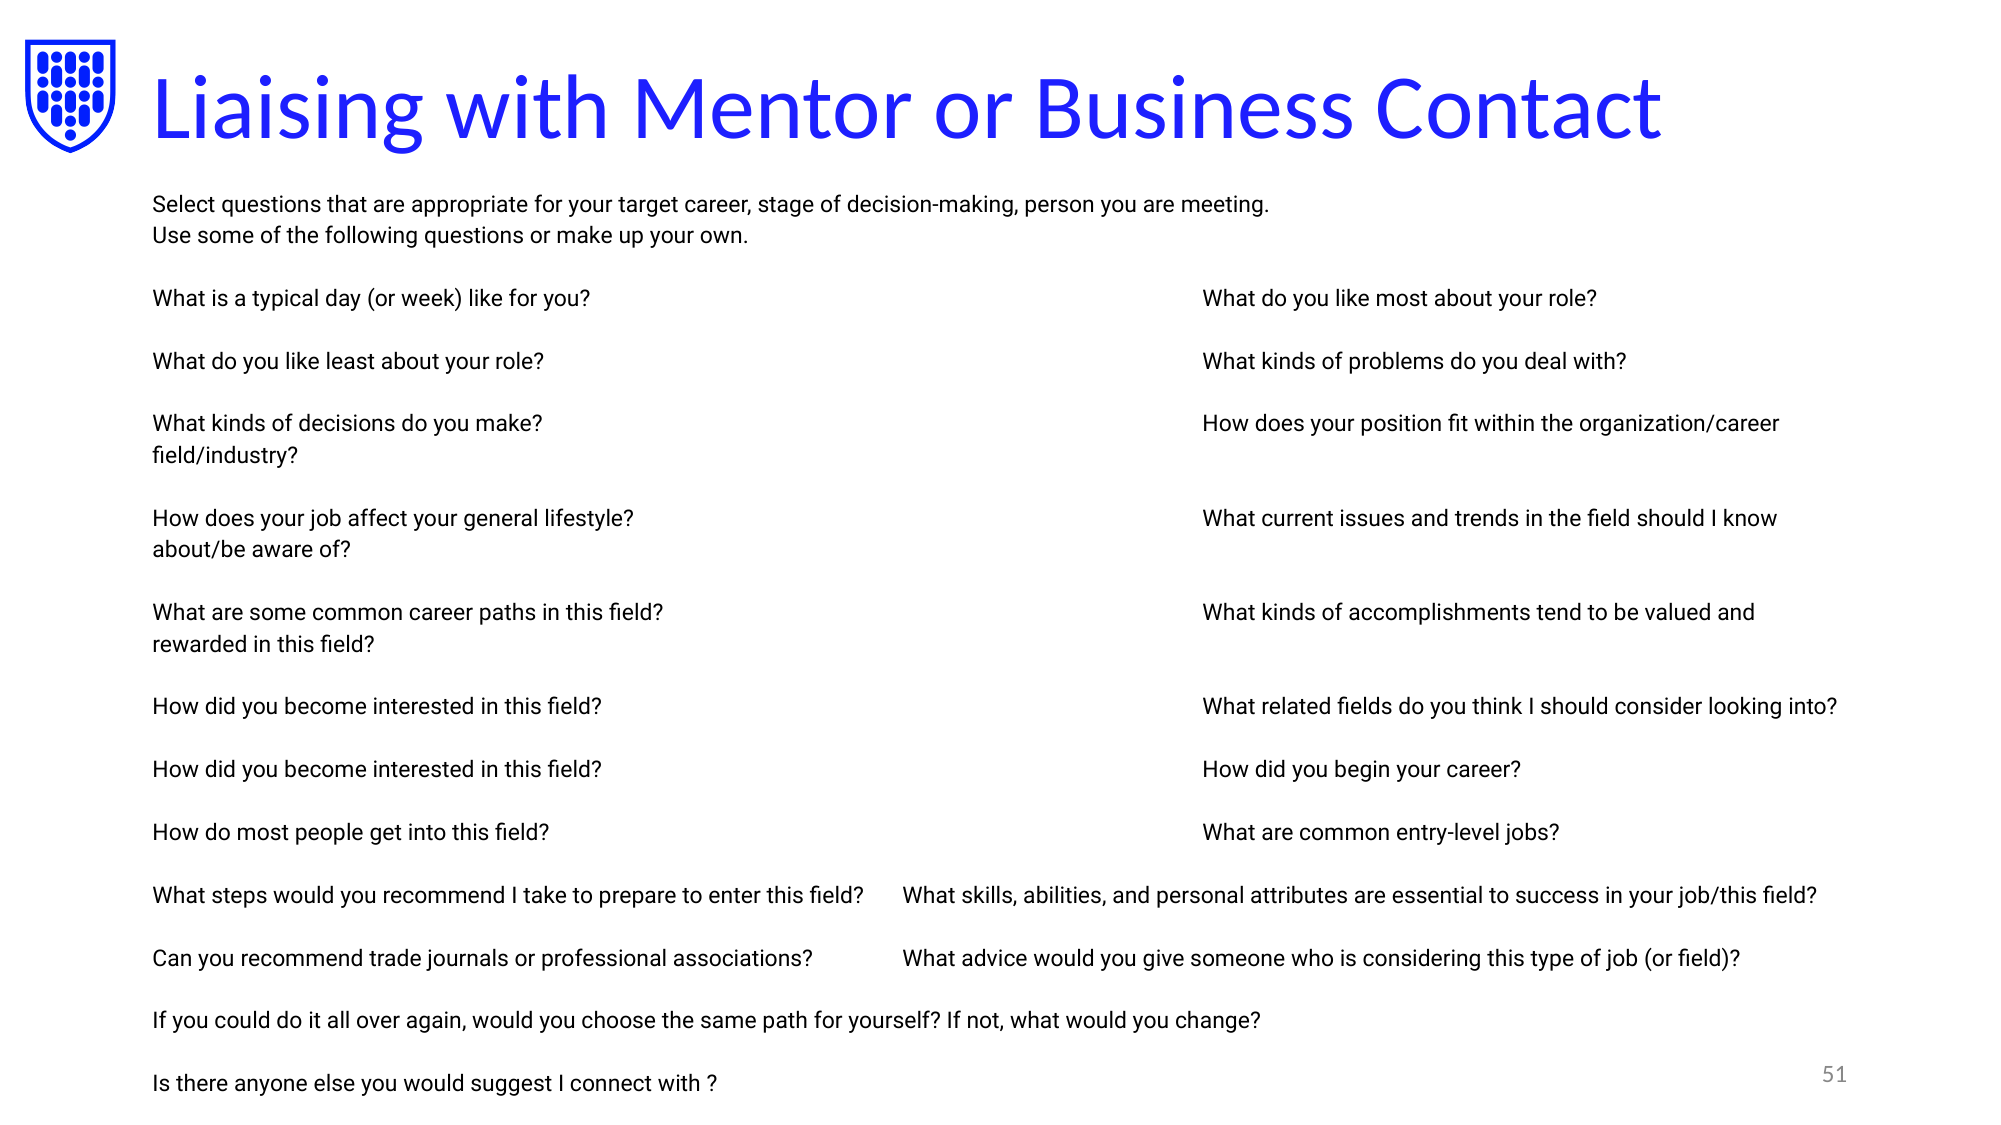

# Liaising with Mentor or Business Contact
Select questions that are appropriate for your target career, stage of decision-making, person you are meeting.
Use some of the following questions or make up your own.
What is a typical day (or week) like for you?					What do you like most about your role?
What do you like least about your role?					What kinds of problems do you deal with?
What kinds of decisions do you make?					How does your position fit within the organization/career field/industry?
How does your job affect your general lifestyle?				What current issues and trends in the field should I know about/be aware of?
What are some common career paths in this field?	 			What kinds of accomplishments tend to be valued and rewarded in this field?
How did you become interested in this field?				What related fields do you think I should consider looking into?
How did you become interested in this field?				How did you begin your career?
How do most people get into this field? 					What are common entry-level jobs?
What steps would you recommend I take to prepare to enter this field?	What skills, abilities, and personal attributes are essential to success in your job/this field?
Can you recommend trade journals or professional associations? 	What advice would you give someone who is considering this type of job (or field)?
If you could do it all over again, would you choose the same path for yourself? If not, what would you change?
Is there anyone else you would suggest I connect with ?

51